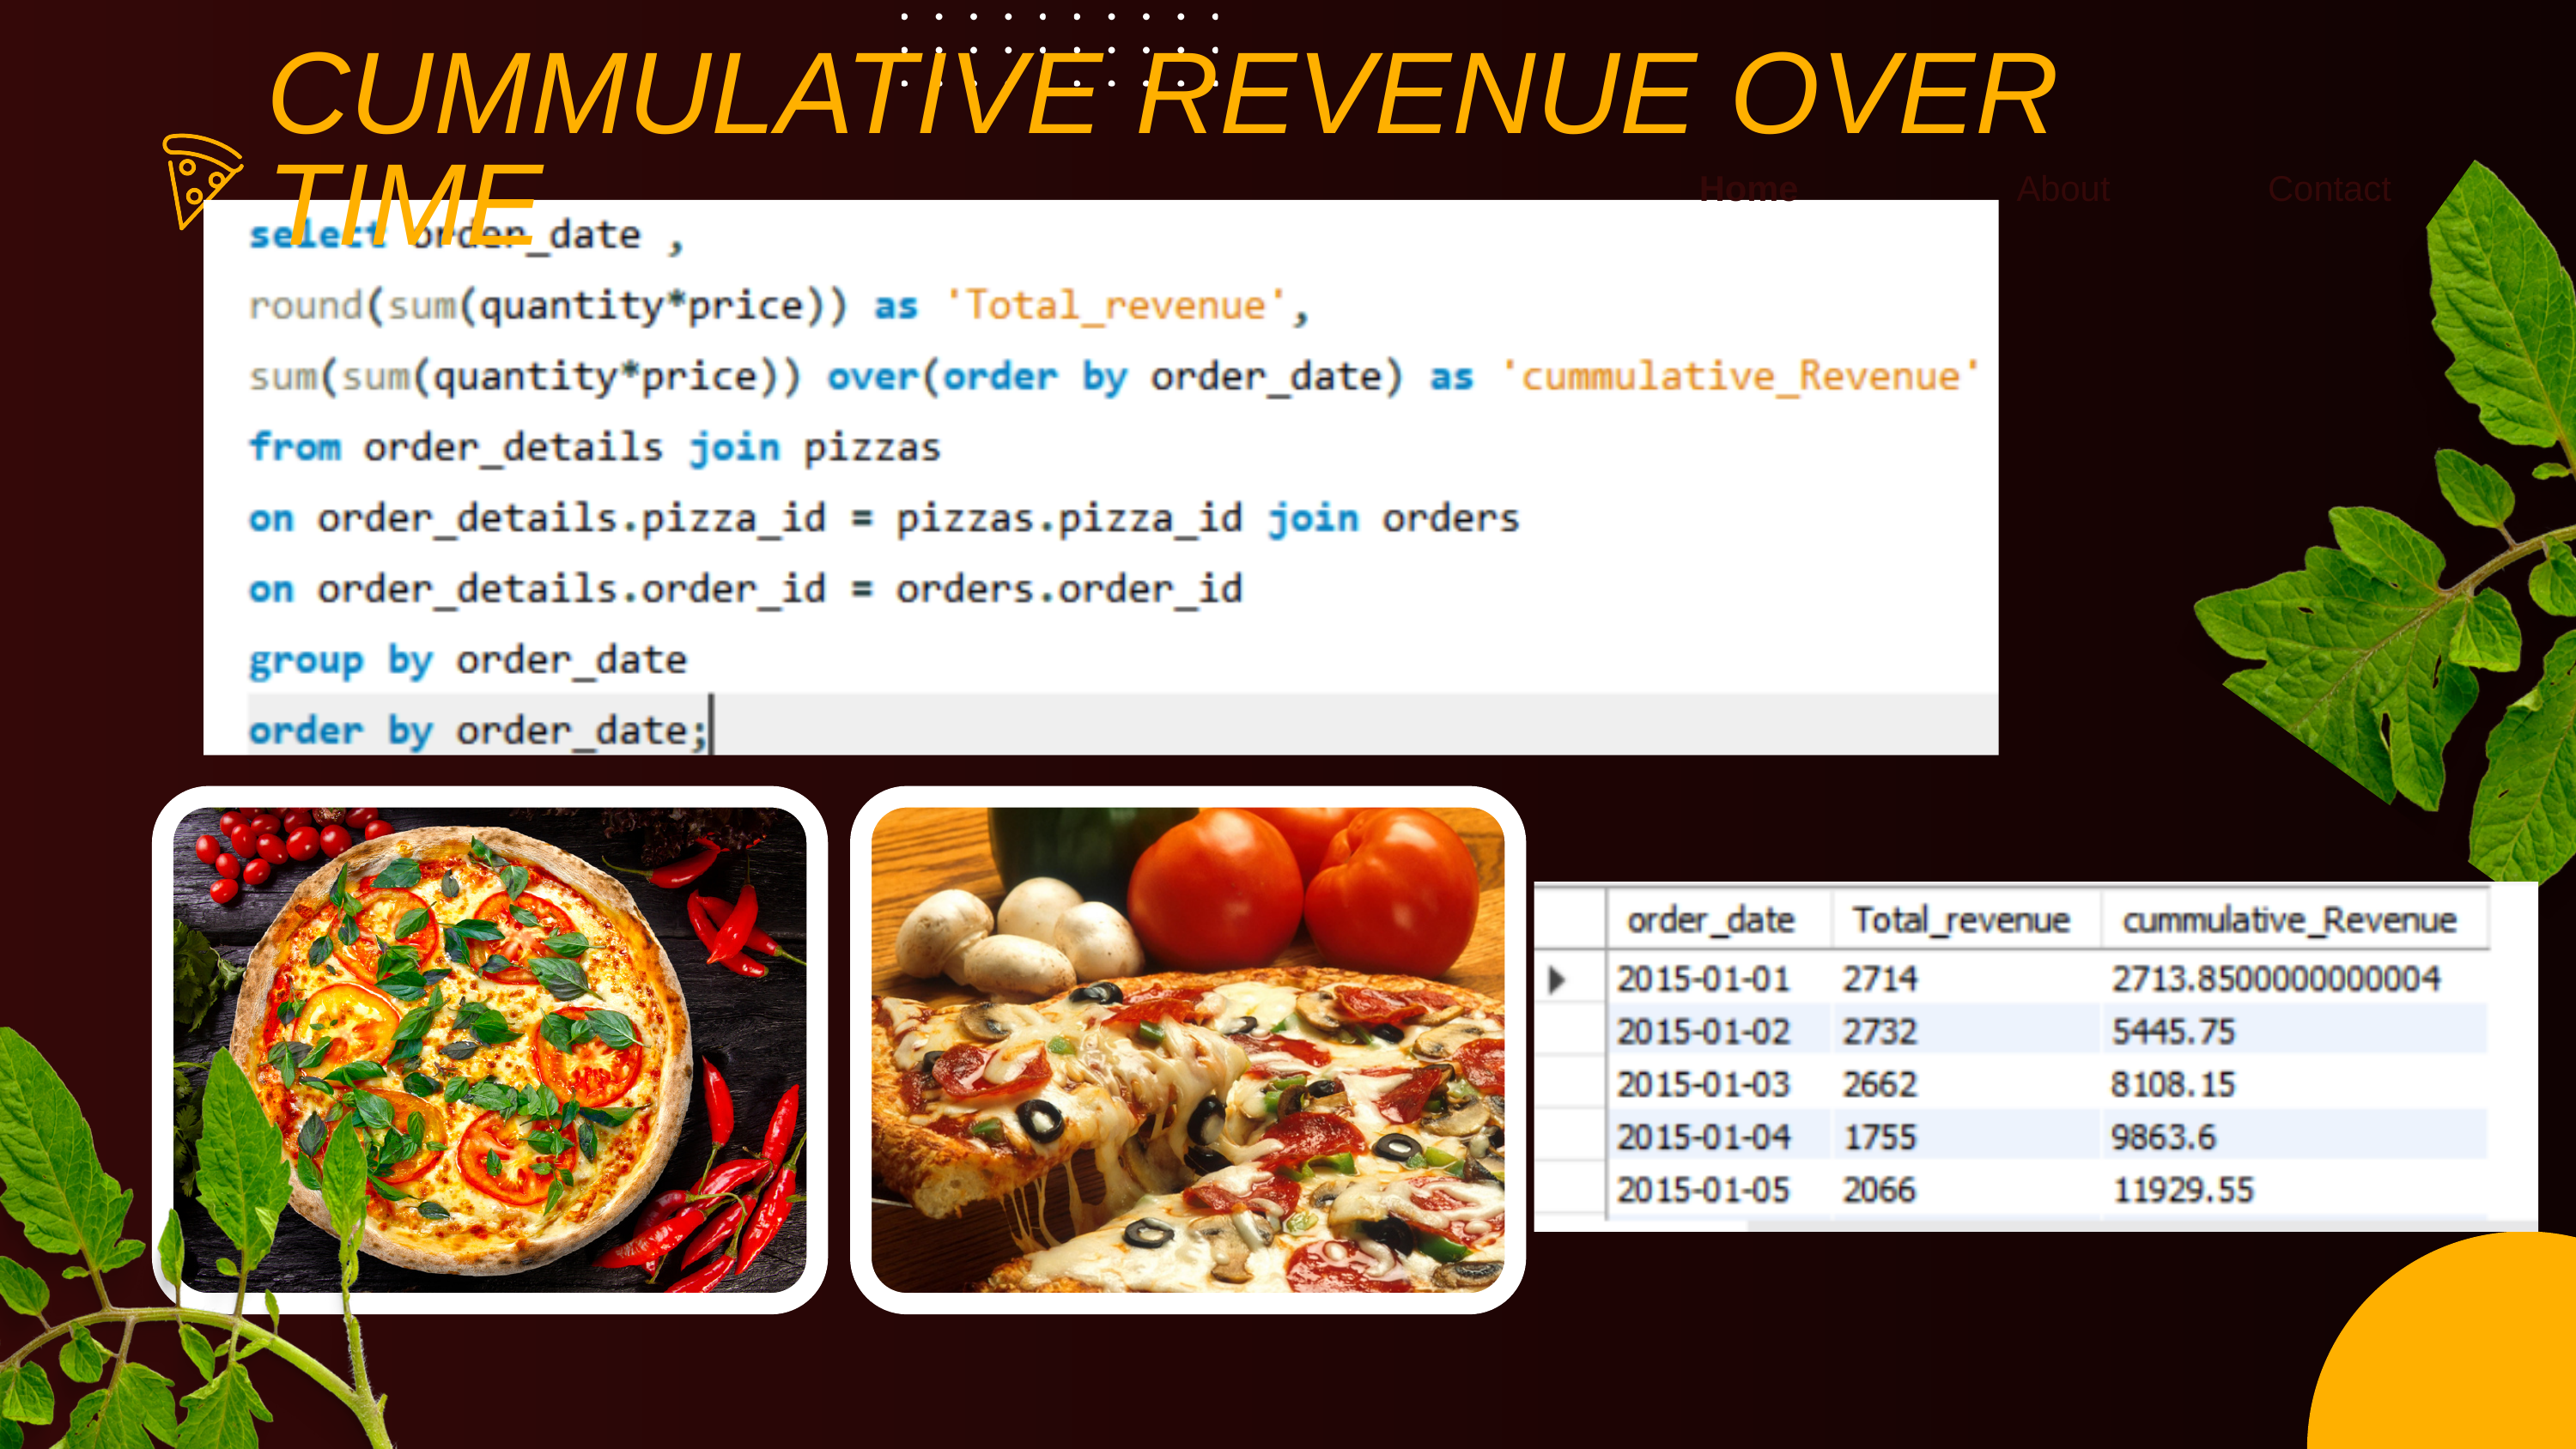

CUMMULATIVE REVENUE OVER TIME

Home
About
Contact